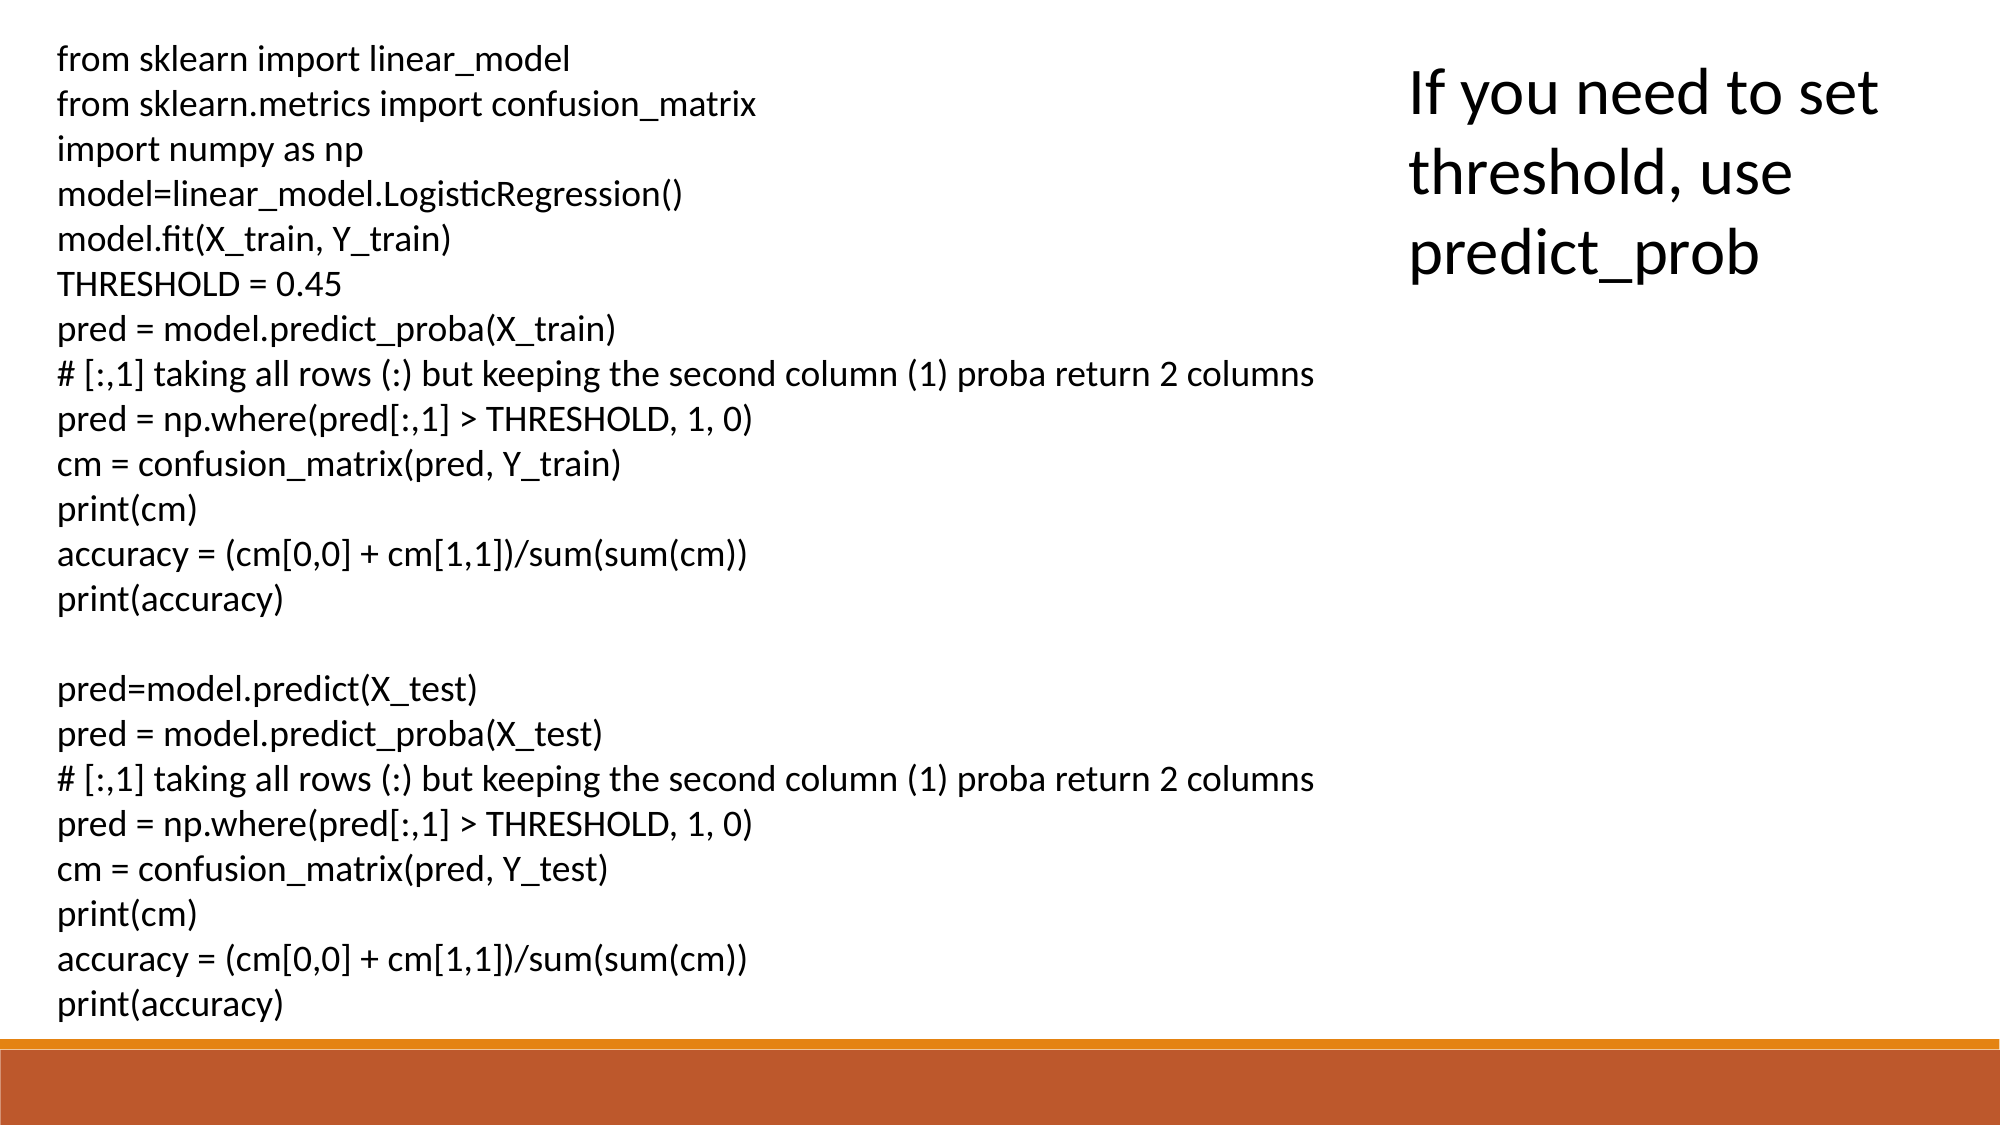

from sklearn import linear_model
from sklearn.metrics import confusion_matrix
import numpy as np
model=linear_model.LogisticRegression()
model.fit(X_train, Y_train)
THRESHOLD = 0.45
pred = model.predict_proba(X_train)
# [:,1] taking all rows (:) but keeping the second column (1) proba return 2 columns
pred = np.where(pred[:,1] > THRESHOLD, 1, 0)
cm = confusion_matrix(pred, Y_train)
print(cm)
accuracy = (cm[0,0] + cm[1,1])/sum(sum(cm))
print(accuracy)

pred=model.predict(X_test)
pred = model.predict_proba(X_test)
# [:,1] taking all rows (:) but keeping the second column (1) proba return 2 columns
pred = np.where(pred[:,1] > THRESHOLD, 1, 0)
cm = confusion_matrix(pred, Y_test)
print(cm)
accuracy = (cm[0,0] + cm[1,1])/sum(sum(cm))
print(accuracy)
If you need to set threshold, use predict_prob